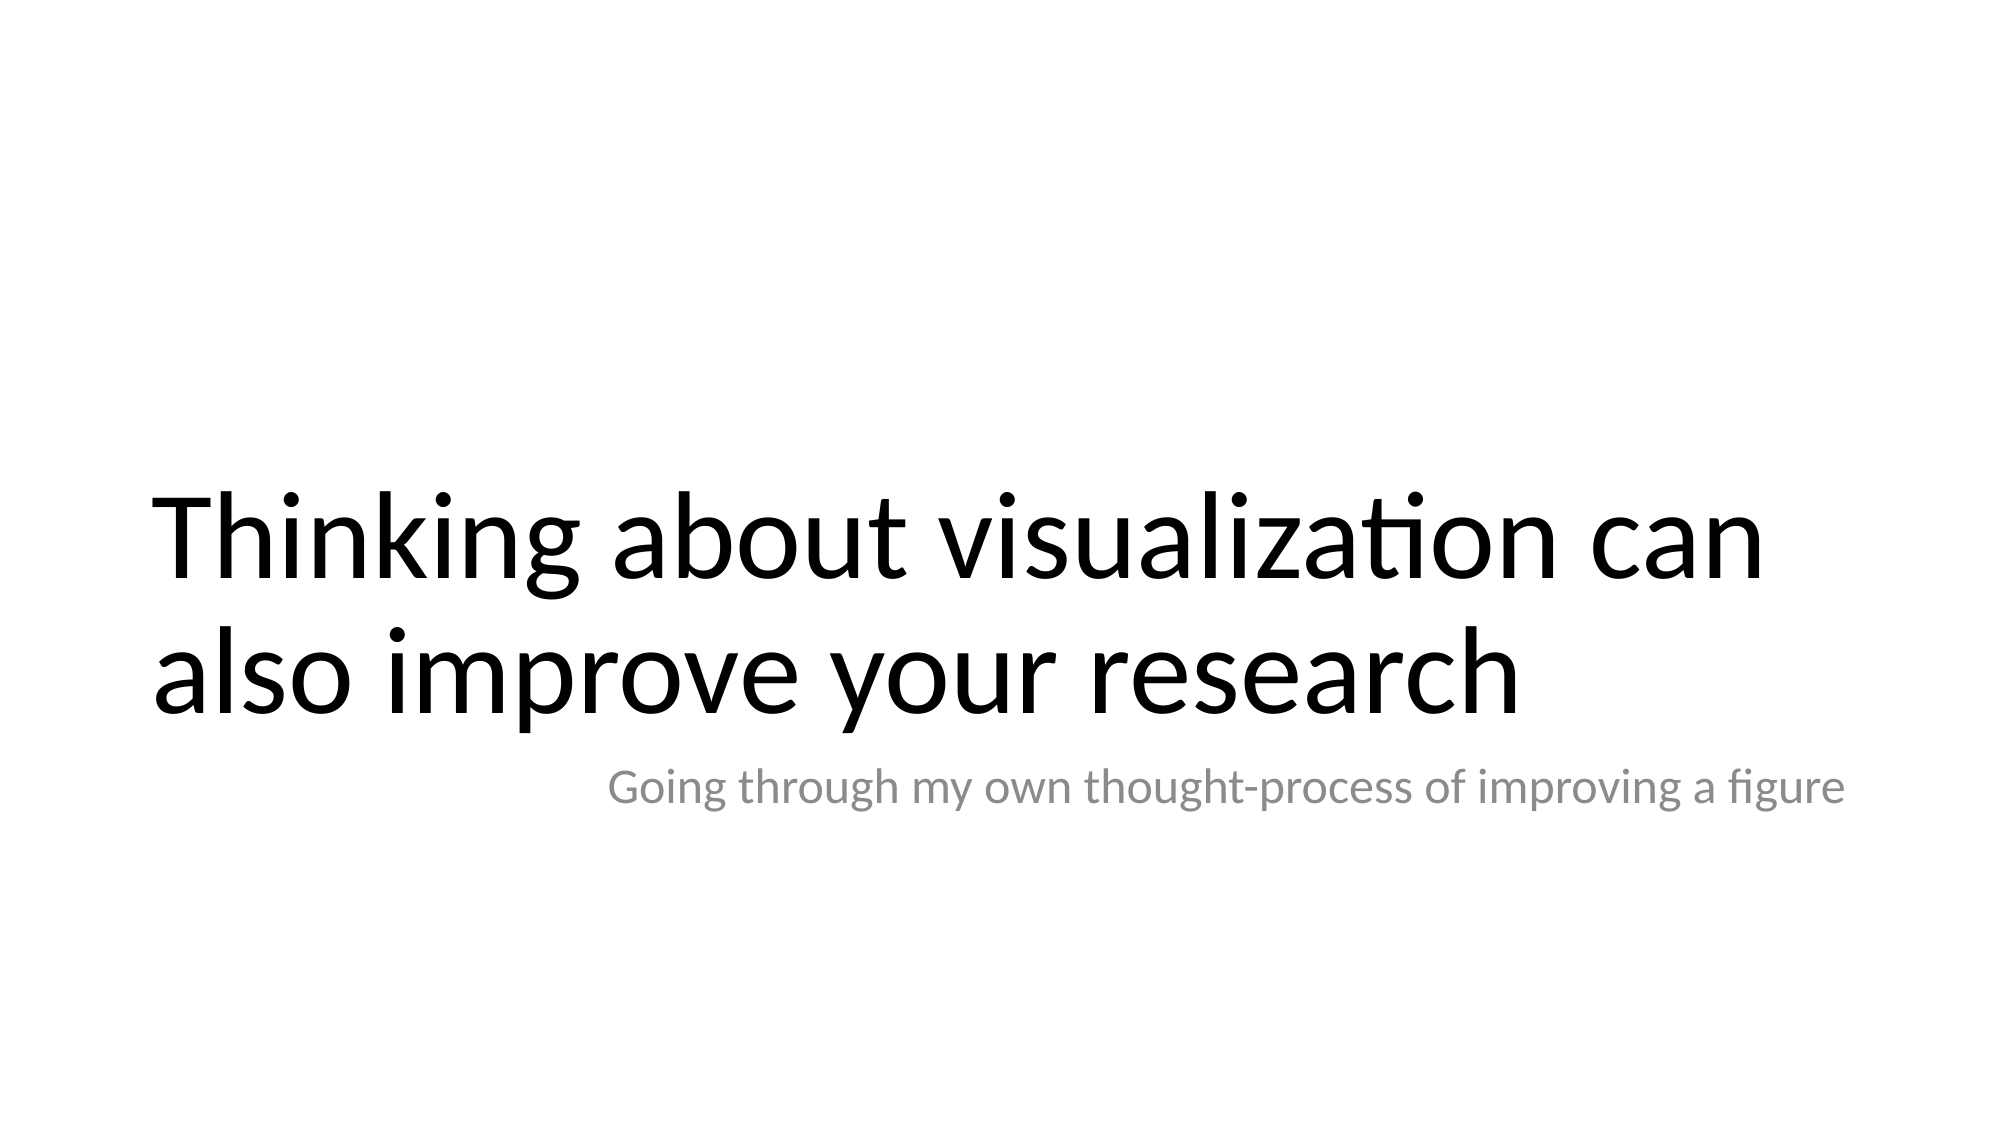

# Thinking about visualization can also improve your research
Going through my own thought-process of improving a figure